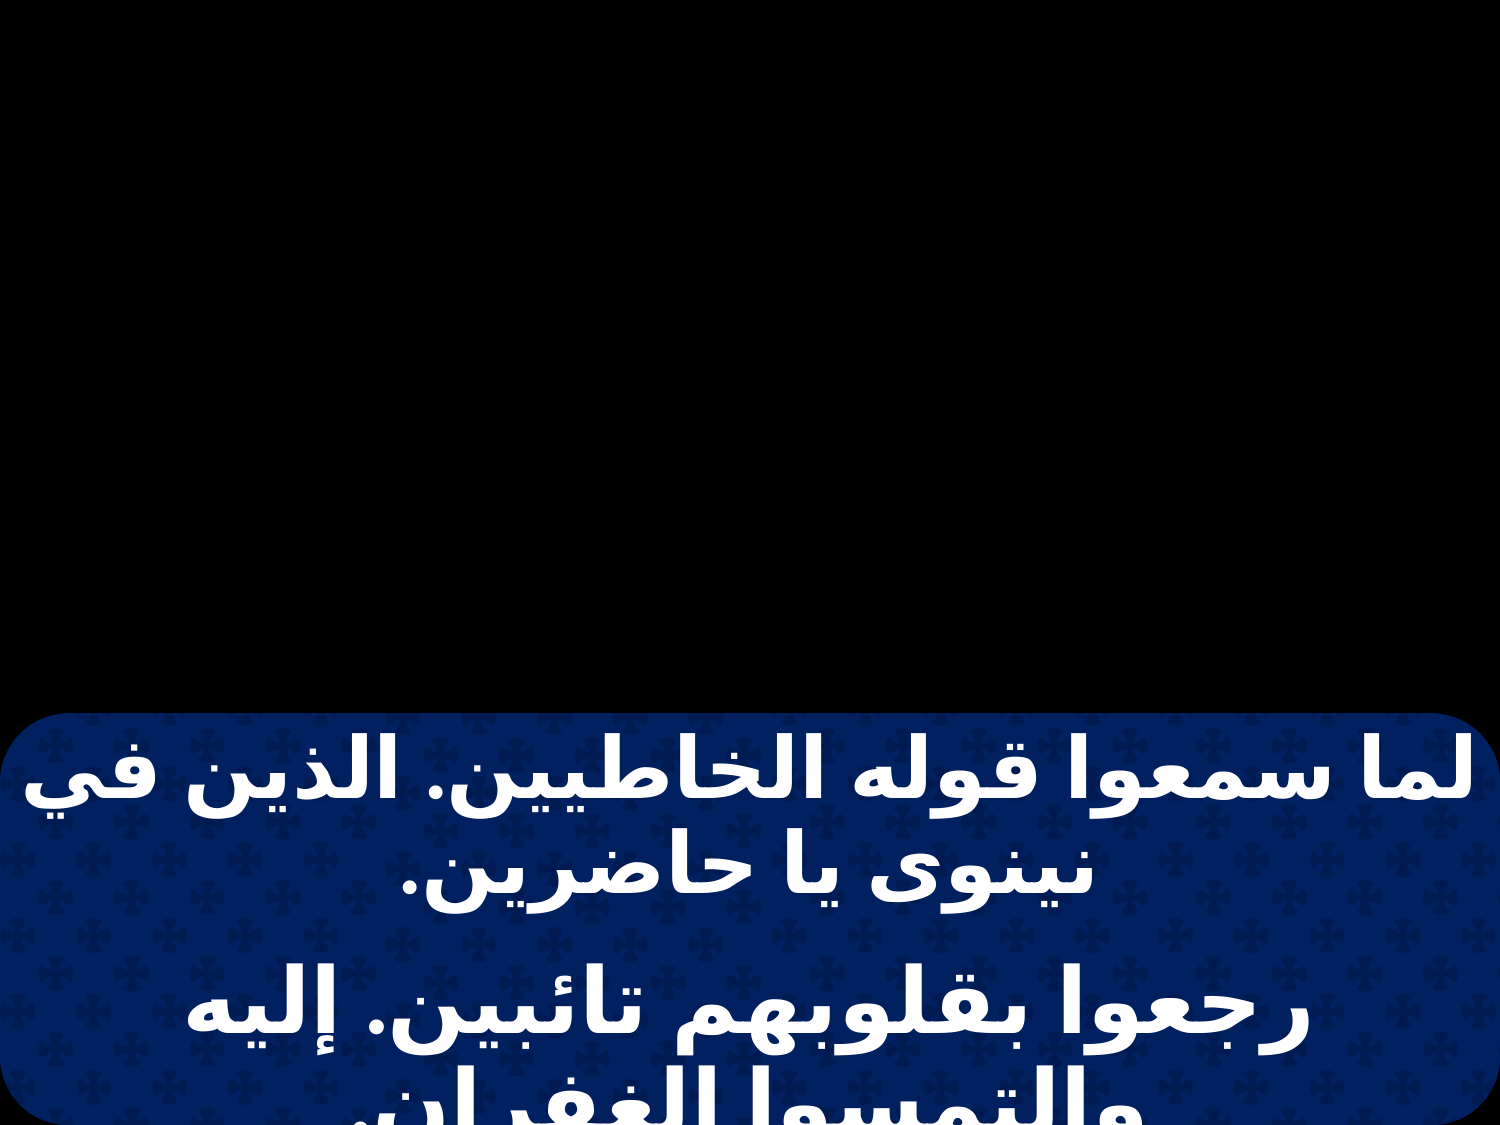

| لما سمعوا قوله الخاطيين. الذين في نينوى يا حاضرين. |
| --- |
|  |
| رجعوا بقلوبهم تائبين. إليه والتمسوا الغفران. |